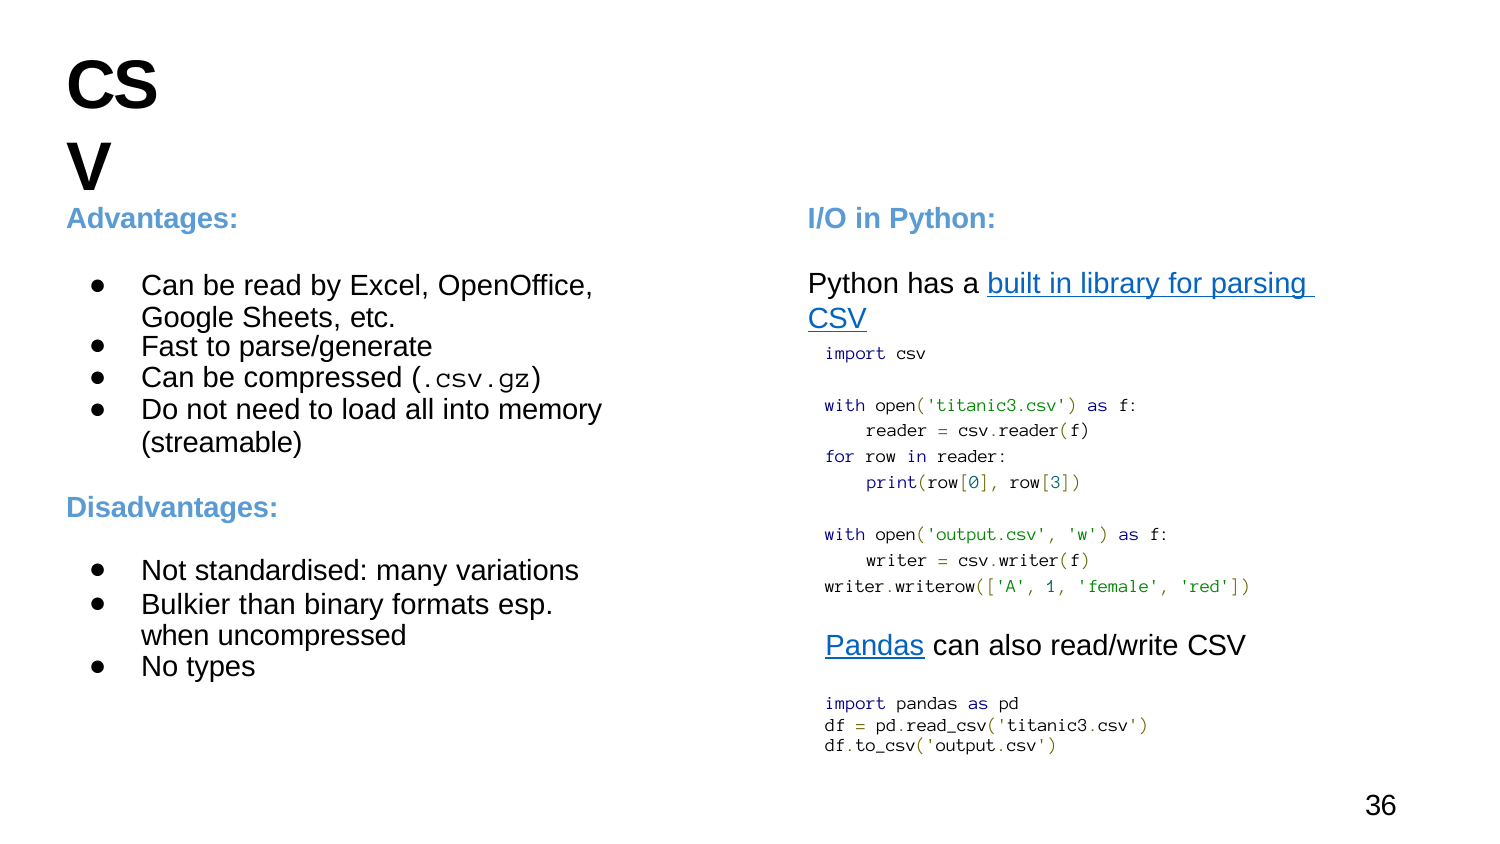

# CSV
Advantages:

Can be read by Excel, OpenOffice, Google Sheets, etc.
Fast to parse/generate
Can be compressed (.csv.gz)
Do not need to load all into memory
(streamable)
Disadvantages:
Not standardised: many variations
Bulkier than binary formats esp. when uncompressed
No types
I/O in Python:
Python has a built in library for parsing CSV
import csv
with open('titanic3.csv') as f: reader = csv.reader(f)
for row in reader:
print(row[0], row[3])

with open('output.csv', 'w') as f: writer = csv.writer(f)
writer.writerow(['A', 1, 'female', 'red'])
Pandas can also read/write CSV
import pandas as pd
df = pd.read_csv('titanic3.csv') df.to_csv('output.csv')
36